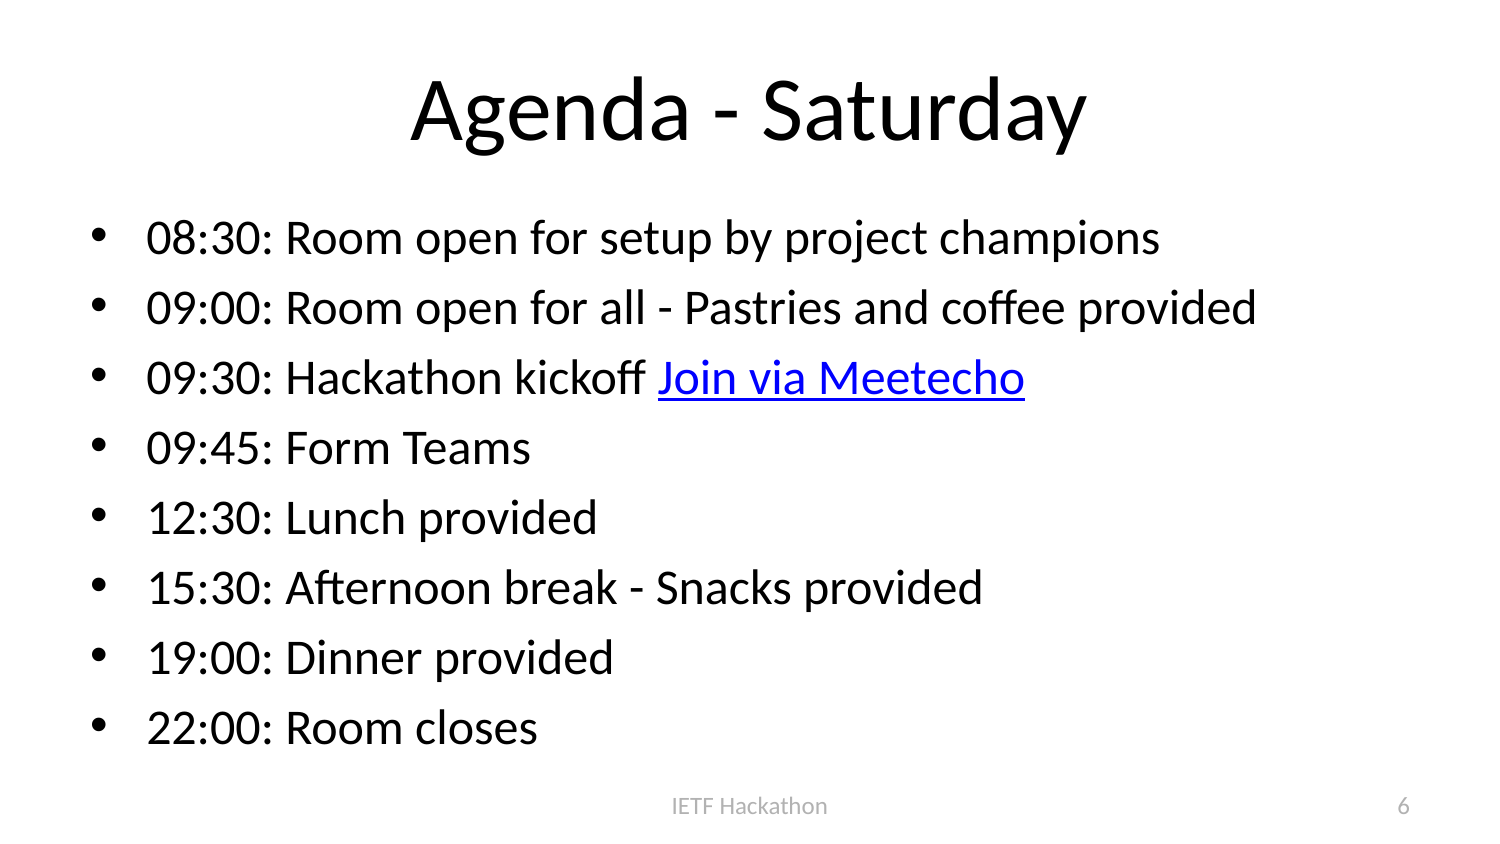

# Agenda - Saturday
08:30: Room open for setup by project champions
09:00: Room open for all - Pastries and coffee provided
09:30: Hackathon kickoff ​Join via Meetecho
09:45: Form Teams
12:30: Lunch provided
15:30: Afternoon break - Snacks provided
19:00: Dinner provided
22:00: Room closes

IETF Hackathon
6